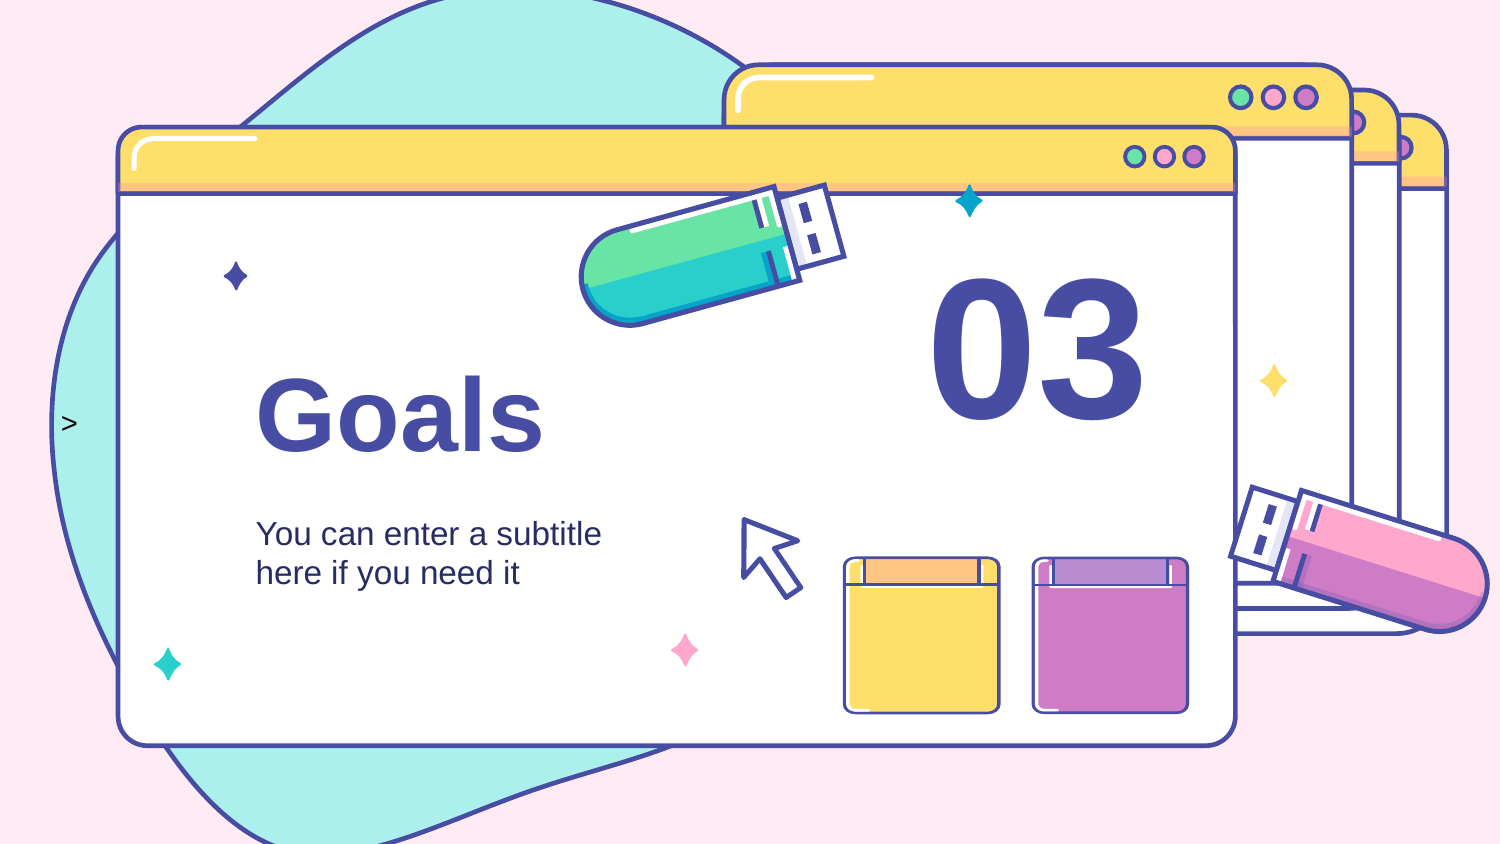

03

# Goals

You can enter a subtitle here if you need it